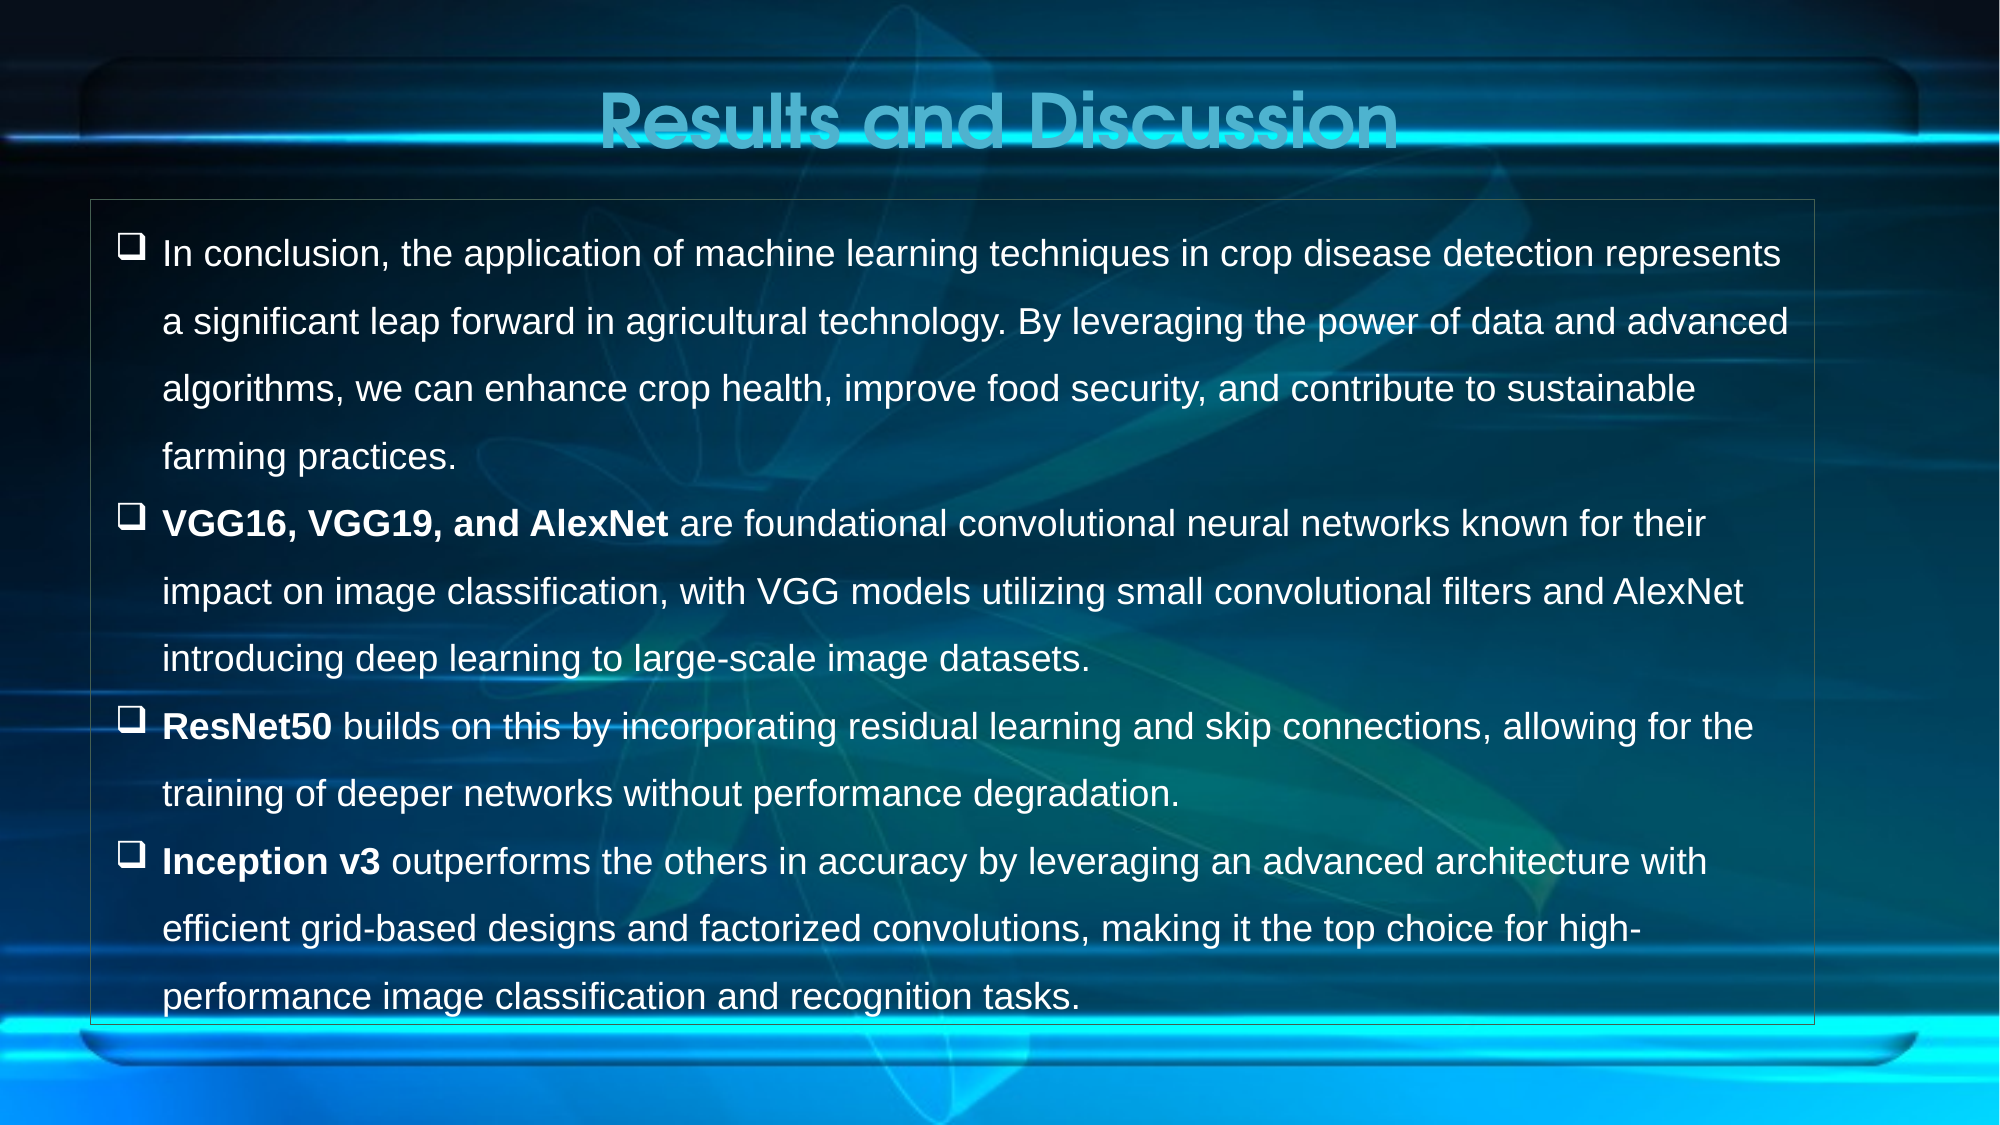

# Results and Discussion
In conclusion, the application of machine learning techniques in crop disease detection represents a significant leap forward in agricultural technology. By leveraging the power of data and advanced algorithms, we can enhance crop health, improve food security, and contribute to sustainable farming practices.
VGG16, VGG19, and AlexNet are foundational convolutional neural networks known for their impact on image classification, with VGG models utilizing small convolutional filters and AlexNet introducing deep learning to large-scale image datasets.
ResNet50 builds on this by incorporating residual learning and skip connections, allowing for the training of deeper networks without performance degradation.
Inception v3 outperforms the others in accuracy by leveraging an advanced architecture with efficient grid-based designs and factorized convolutions, making it the top choice for high-performance image classification and recognition tasks.